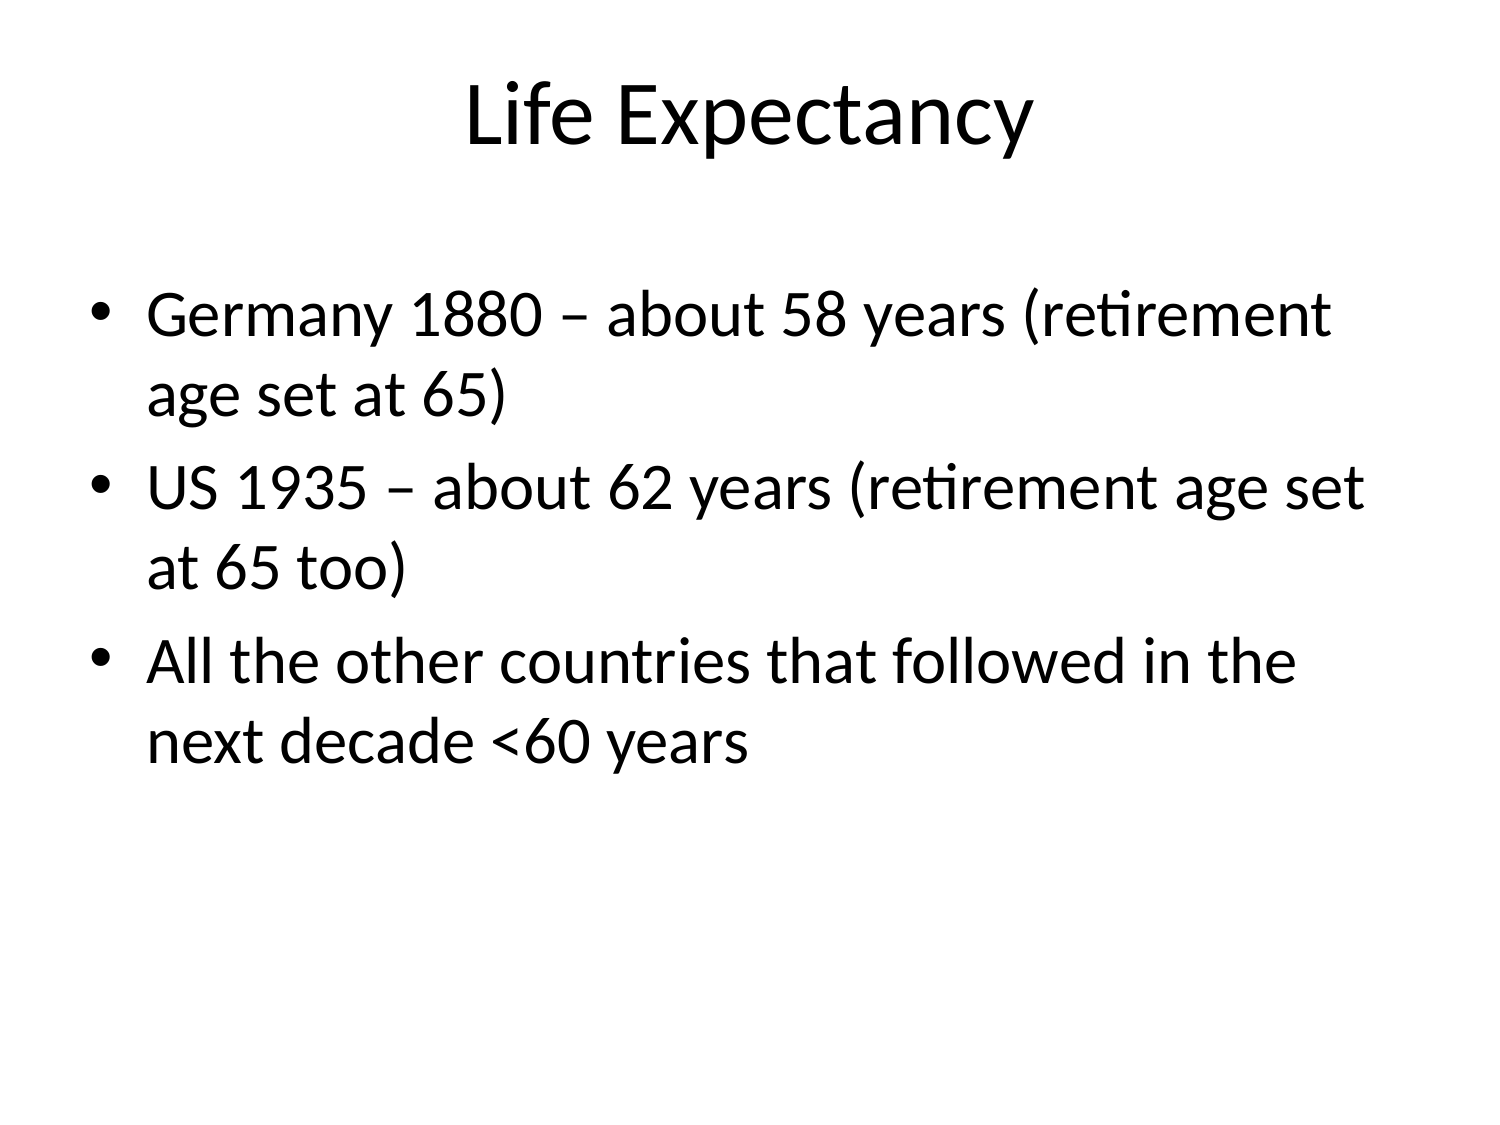

# Life Expectancy
Germany 1880 – about 58 years (retirement age set at 65)
US 1935 – about 62 years (retirement age set at 65 too)
All the other countries that followed in the next decade <60 years